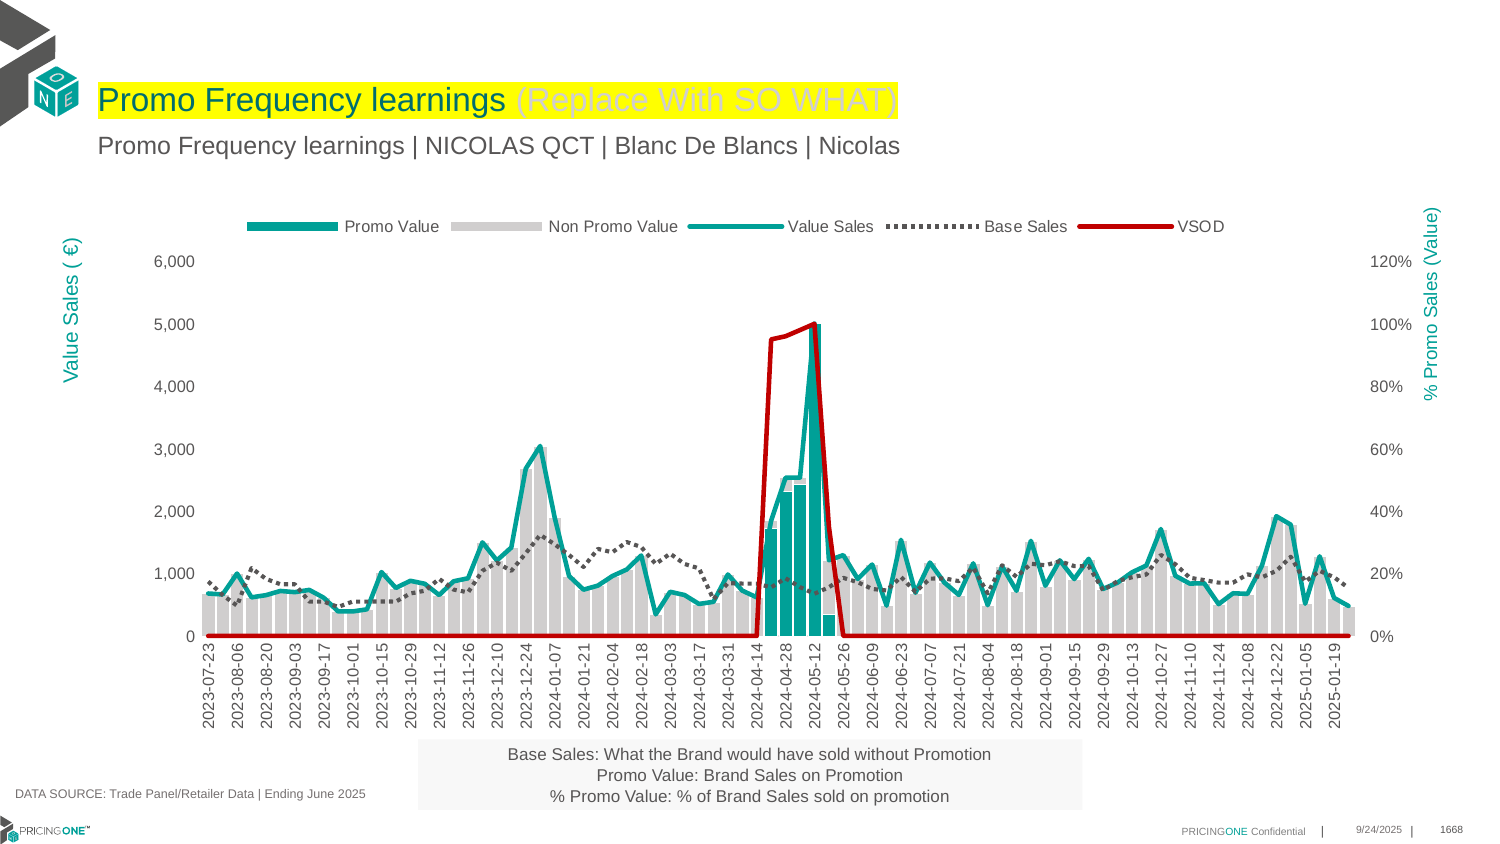

# Promo Frequency learnings (Replace With SO WHAT)
Promo Frequency learnings | NICOLAS QCT | Blanc De Blancs | Nicolas

### Chart

| Category | Promo Value | Non Promo Value | Value Sales | Base Sales | VSOD |
|---|---|---|---|---|---|
| 45130 | 0.0 | 680.0 | 680.0 | 872.0 | 0.0 |
| 45137 | 0.0 | 664.0 | 664.0 | 656.0 | 0.0 |
| 45144 | 0.0 | 999.0 | 999.0 | 484.0 | 0.0 |
| 45151 | 0.0 | 618.0 | 618.0 | 1086.0 | 0.0 |
| 45158 | 0.0 | 653.0 | 653.0 | 914.0 | 0.0 |
| 45165 | 0.0 | 720.0 | 720.0 | 828.0 | 0.0 |
| 45172 | 0.0 | 701.0 | 701.0 | 828.0 | 0.0 |
| 45179 | 0.0 | 737.0 | 737.0 | 550.0 | 0.0 |
| 45186 | 0.0 | 612.0 | 612.0 | 550.0 | 0.0 |
| 45193 | 0.0 | 392.0 | 392.0 | 464.0 | 0.0 |
| 45200 | 0.0 | 392.0 | 392.0 | 550.0 | 0.0 |
| 45207 | 0.0 | 426.0 | 426.0 | 550.0 | 0.0 |
| 45214 | 0.0 | 1023.0 | 1023.0 | 552.0 | 0.0 |
| 45221 | 0.0 | 768.0 | 768.0 | 550.0 | 0.0 |
| 45228 | 0.0 | 883.0 | 883.0 | 680.0 | 0.0 |
| 45235 | 0.0 | 836.0 | 836.0 | 724.0 | 0.0 |
| 45242 | 0.0 | 655.0 | 655.0 | 914.0 | 0.0 |
| 45249 | 0.0 | 875.0 | 875.0 | 742.0 | 0.0 |
| 45256 | 0.0 | 924.0 | 924.0 | 698.0 | 0.0 |
| 45263 | 0.0 | 1499.0 | 1499.0 | 1044.0 | 0.0 |
| 45270 | 0.0 | 1209.0 | 1209.0 | 1172.0 | 0.0 |
| 45277 | 0.0 | 1415.0 | 1415.0 | 1042.0 | 0.0 |
| 45284 | 0.0 | 2680.0 | 2680.0 | 1324.0 | 0.0 |
| 45291 | 0.0 | 3043.0 | 3043.0 | 1618.0 | 0.0 |
| 45298 | 0.0 | 1898.0 | 1898.0 | 1468.0 | 0.0 |
| 45305 | 0.0 | 960.0 | 960.0 | 1296.0 | 0.0 |
| 45312 | 0.0 | 741.0 | 741.0 | 1104.0 | 0.0 |
| 45319 | 0.0 | 806.0 | 806.0 | 1394.0 | 0.0 |
| 45326 | 0.0 | 959.0 | 959.0 | 1340.0 | 0.0 |
| 45333 | 0.0 | 1064.0 | 1064.0 | 1504.0 | 0.0 |
| 45340 | 0.0 | 1289.0 | 1289.0 | 1424.0 | 0.0 |
| 45347 | 0.0 | 345.0 | 345.0 | 1152.0 | 0.0 |
| 45354 | 0.0 | 707.0 | 707.0 | 1318.0 | 0.0 |
| 45361 | 0.0 | 655.0 | 655.0 | 1152.0 | 0.0 |
| 45368 | 0.0 | 512.0 | 512.0 | 1082.0 | 0.0 |
| 45375 | 0.0 | 546.0 | 546.0 | 586.0 | 0.0 |
| 45382 | 0.0 | 984.0 | 984.0 | 846.0 | 0.0 |
| 45389 | 0.0 | 726.0 | 726.0 | 838.0 | 0.0 |
| 45396 | 0.0 | 618.0 | 618.0 | 838.0 | 0.0 |
| 45403 | 1730.0 | 117.0 | 1847.0 | 778.0 | 0.95 |
| 45410 | 2318.0 | 216.0 | 2534.0 | 924.0 | 0.96 |
| 45417 | 2430.0 | 108.0 | 2538.0 | 782.0 | 0.98 |
| 45424 | 5004.0 | 0.0 | 5004.0 | 676.0 | 1.0 |
| 45431 | 340.0 | 872.0 | 1212.0 | 780.0 | 0.35 |
| 45438 | 0.0 | 1294.0 | 1294.0 | 930.0 | 0.0 |
| 45445 | 0.0 | 912.0 | 912.0 | 860.0 | 0.0 |
| 45452 | 0.0 | 1144.0 | 1144.0 | 752.0 | 0.0 |
| 45459 | 0.0 | 485.0 | 485.0 | 728.0 | 0.0 |
| 45466 | 0.0 | 1539.0 | 1539.0 | 944.0 | 0.0 |
| 45473 | 0.0 | 690.0 | 690.0 | 706.0 | 0.0 |
| 45480 | 0.0 | 1175.0 | 1175.0 | 918.0 | 0.0 |
| 45487 | 0.0 | 855.0 | 855.0 | 922.0 | 0.0 |
| 45494 | 0.0 | 657.0 | 657.0 | 878.0 | 0.0 |
| 45501 | 0.0 | 1163.0 | 1163.0 | 1094.0 | 0.0 |
| 45508 | 0.0 | 492.0 | 492.0 | 682.0 | 0.0 |
| 45515 | 0.0 | 1115.0 | 1115.0 | 1132.0 | 0.0 |
| 45522 | 0.0 | 723.0 | 723.0 | 946.0 | 0.0 |
| 45529 | 0.0 | 1523.0 | 1523.0 | 1156.0 | 0.0 |
| 45536 | 0.0 | 803.0 | 803.0 | 1132.0 | 0.0 |
| 45543 | 0.0 | 1211.0 | 1211.0 | 1196.0 | 0.0 |
| 45550 | 0.0 | 911.0 | 911.0 | 1118.0 | 0.0 |
| 45557 | 0.0 | 1235.0 | 1235.0 | 1118.0 | 0.0 |
| 45564 | 0.0 | 753.0 | 753.0 | 730.0 | 0.0 |
| 45571 | 0.0 | 854.0 | 854.0 | 878.0 | 0.0 |
| 45578 | 0.0 | 1019.0 | 1019.0 | 940.0 | 0.0 |
| 45585 | 0.0 | 1128.0 | 1128.0 | 984.0 | 0.0 |
| 45592 | 0.0 | 1712.0 | 1712.0 | 1298.0 | 0.0 |
| 45599 | 0.0 | 964.0 | 964.0 | 1150.0 | 0.0 |
| 45606 | 0.0 | 838.0 | 838.0 | 932.0 | 0.0 |
| 45613 | 0.0 | 845.0 | 845.0 | 894.0 | 0.0 |
| 45620 | 0.0 | 509.0 | 509.0 | 854.0 | 0.0 |
| 45627 | 0.0 | 683.0 | 683.0 | 854.0 | 0.0 |
| 45634 | 0.0 | 674.0 | 674.0 | 986.0 | 0.0 |
| 45641 | 0.0 | 1126.0 | 1126.0 | 940.0 | 0.0 |
| 45648 | 0.0 | 1918.0 | 1918.0 | 1042.0 | 0.0 |
| 45655 | 0.0 | 1781.0 | 1781.0 | 1268.0 | 0.0 |
| 45662 | 0.0 | 516.0 | 516.0 | 870.0 | 0.0 |
| 45669 | 0.0 | 1275.0 | 1275.0 | 1042.0 | 0.0 |
| 45676 | 0.0 | 610.0 | 610.0 | 940.0 | 0.0 |
| 45683 | 0.0 | 480.0 | 480.0 | 768.0 | 0.0 |
% Promo Sales (Value)
Value Sales ( €)
Base Sales: What the Brand would have sold without Promotion
Promo Value: Brand Sales on Promotion
% Promo Value: % of Brand Sales sold on promotion
DATA SOURCE: Trade Panel/Retailer Data | Ending June 2025

9/24/2025
1668